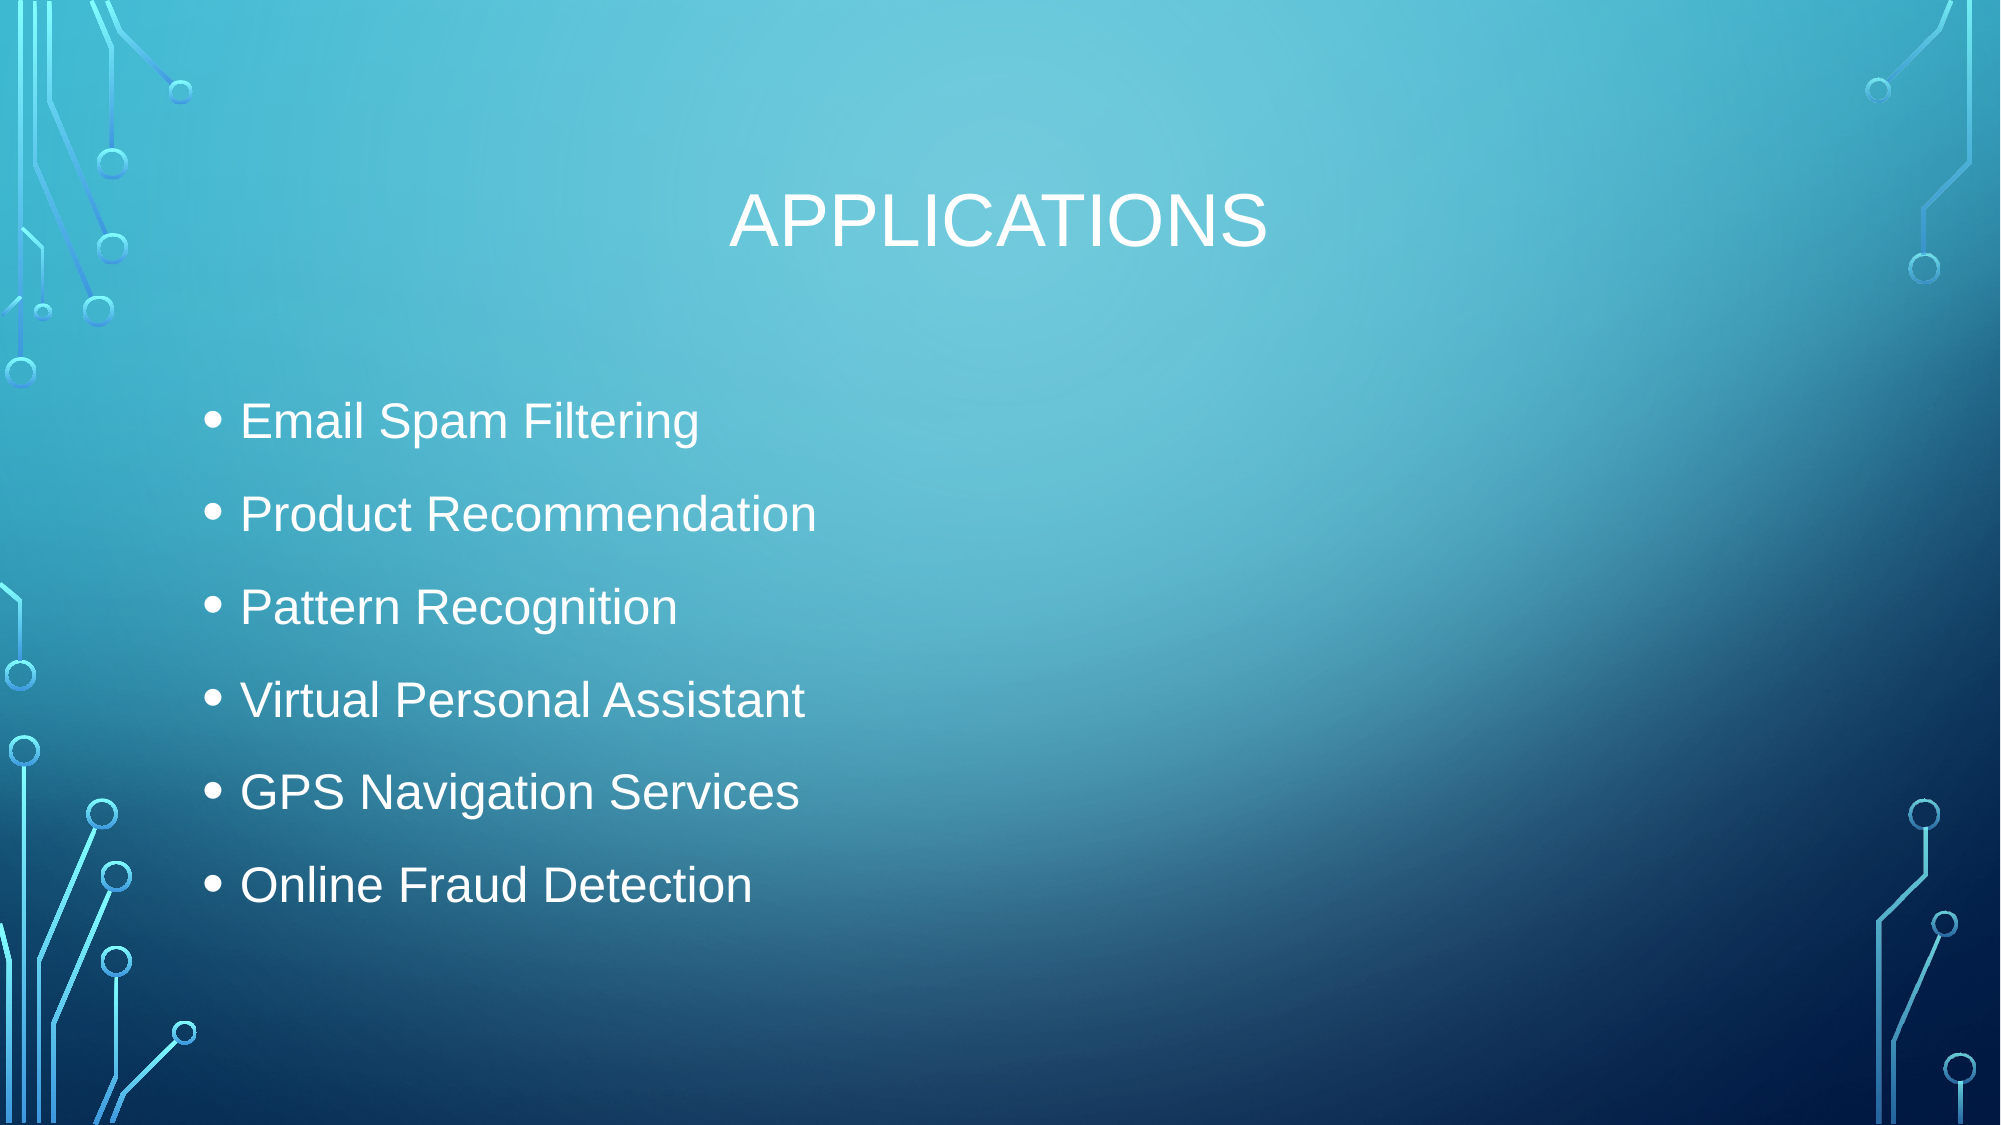

# Applications
Email Spam Filtering
Product Recommendation
Pattern Recognition
Virtual Personal Assistant
GPS Navigation Services
Online Fraud Detection